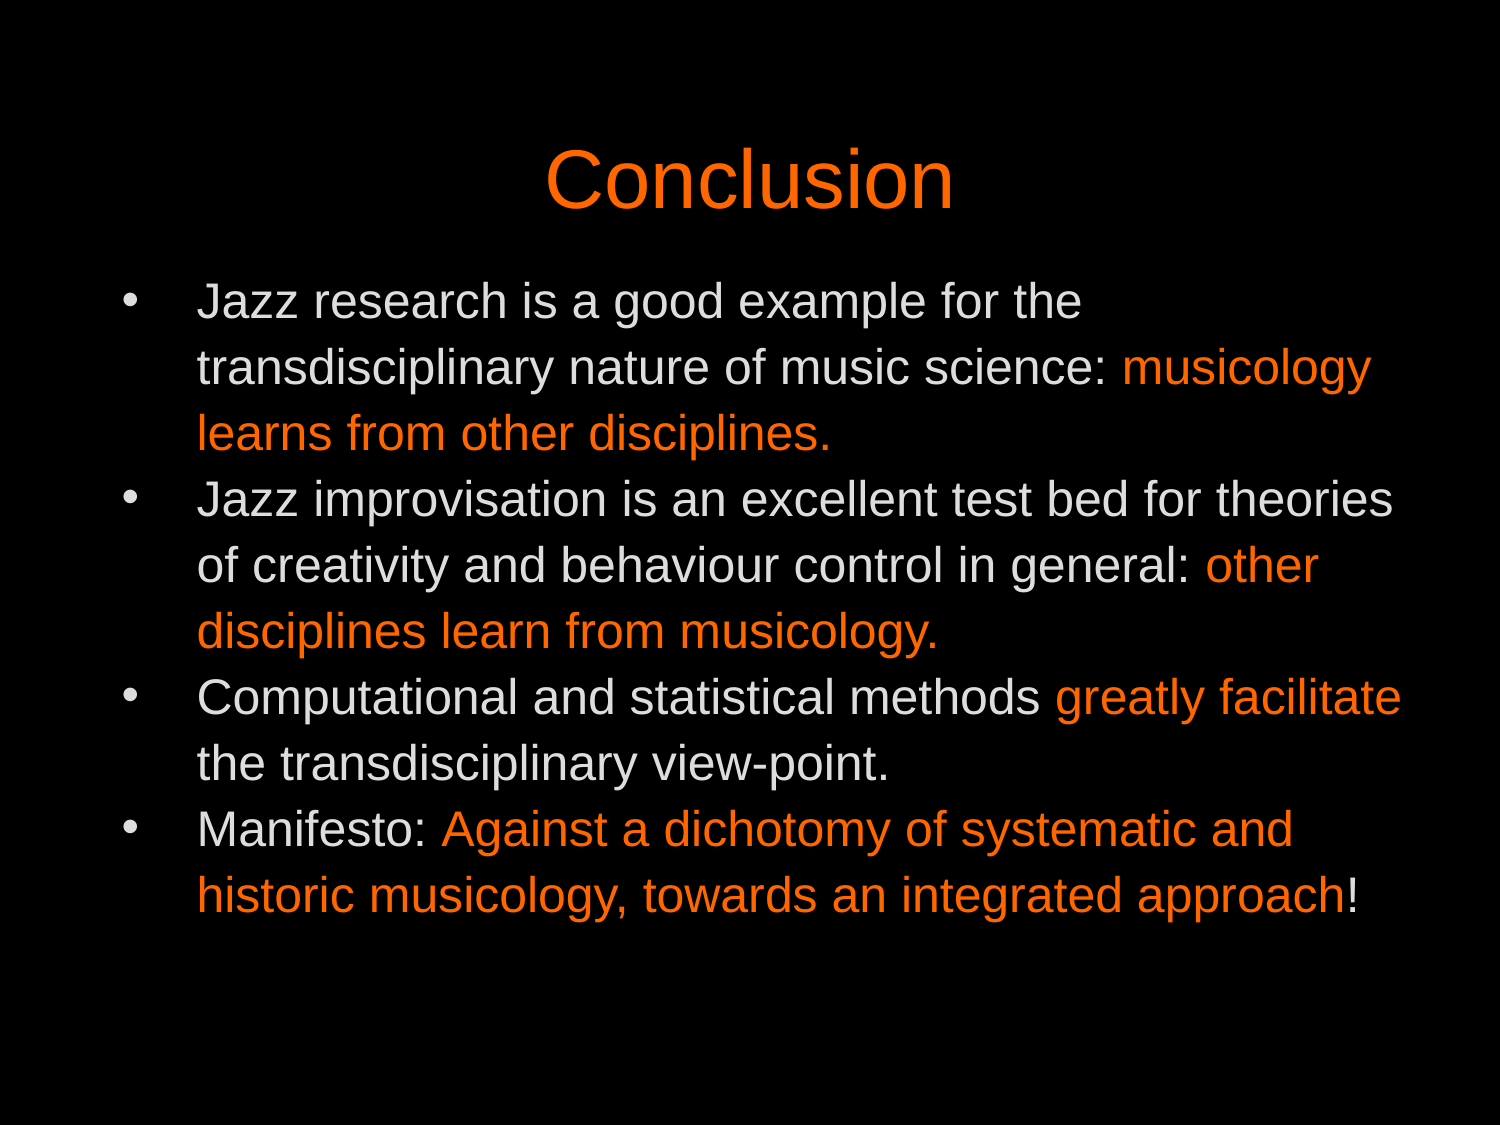

# Conclusion
Jazz research is a good example for the transdisciplinary nature of music science: musicology learns from other disciplines.
Jazz improvisation is an excellent test bed for theories of creativity and behaviour control in general: other disciplines learn from musicology.
Computational and statistical methods greatly facilitate the transdisciplinary view-point.
Manifesto: Against a dichotomy of systematic and historic musicology, towards an integrated approach!